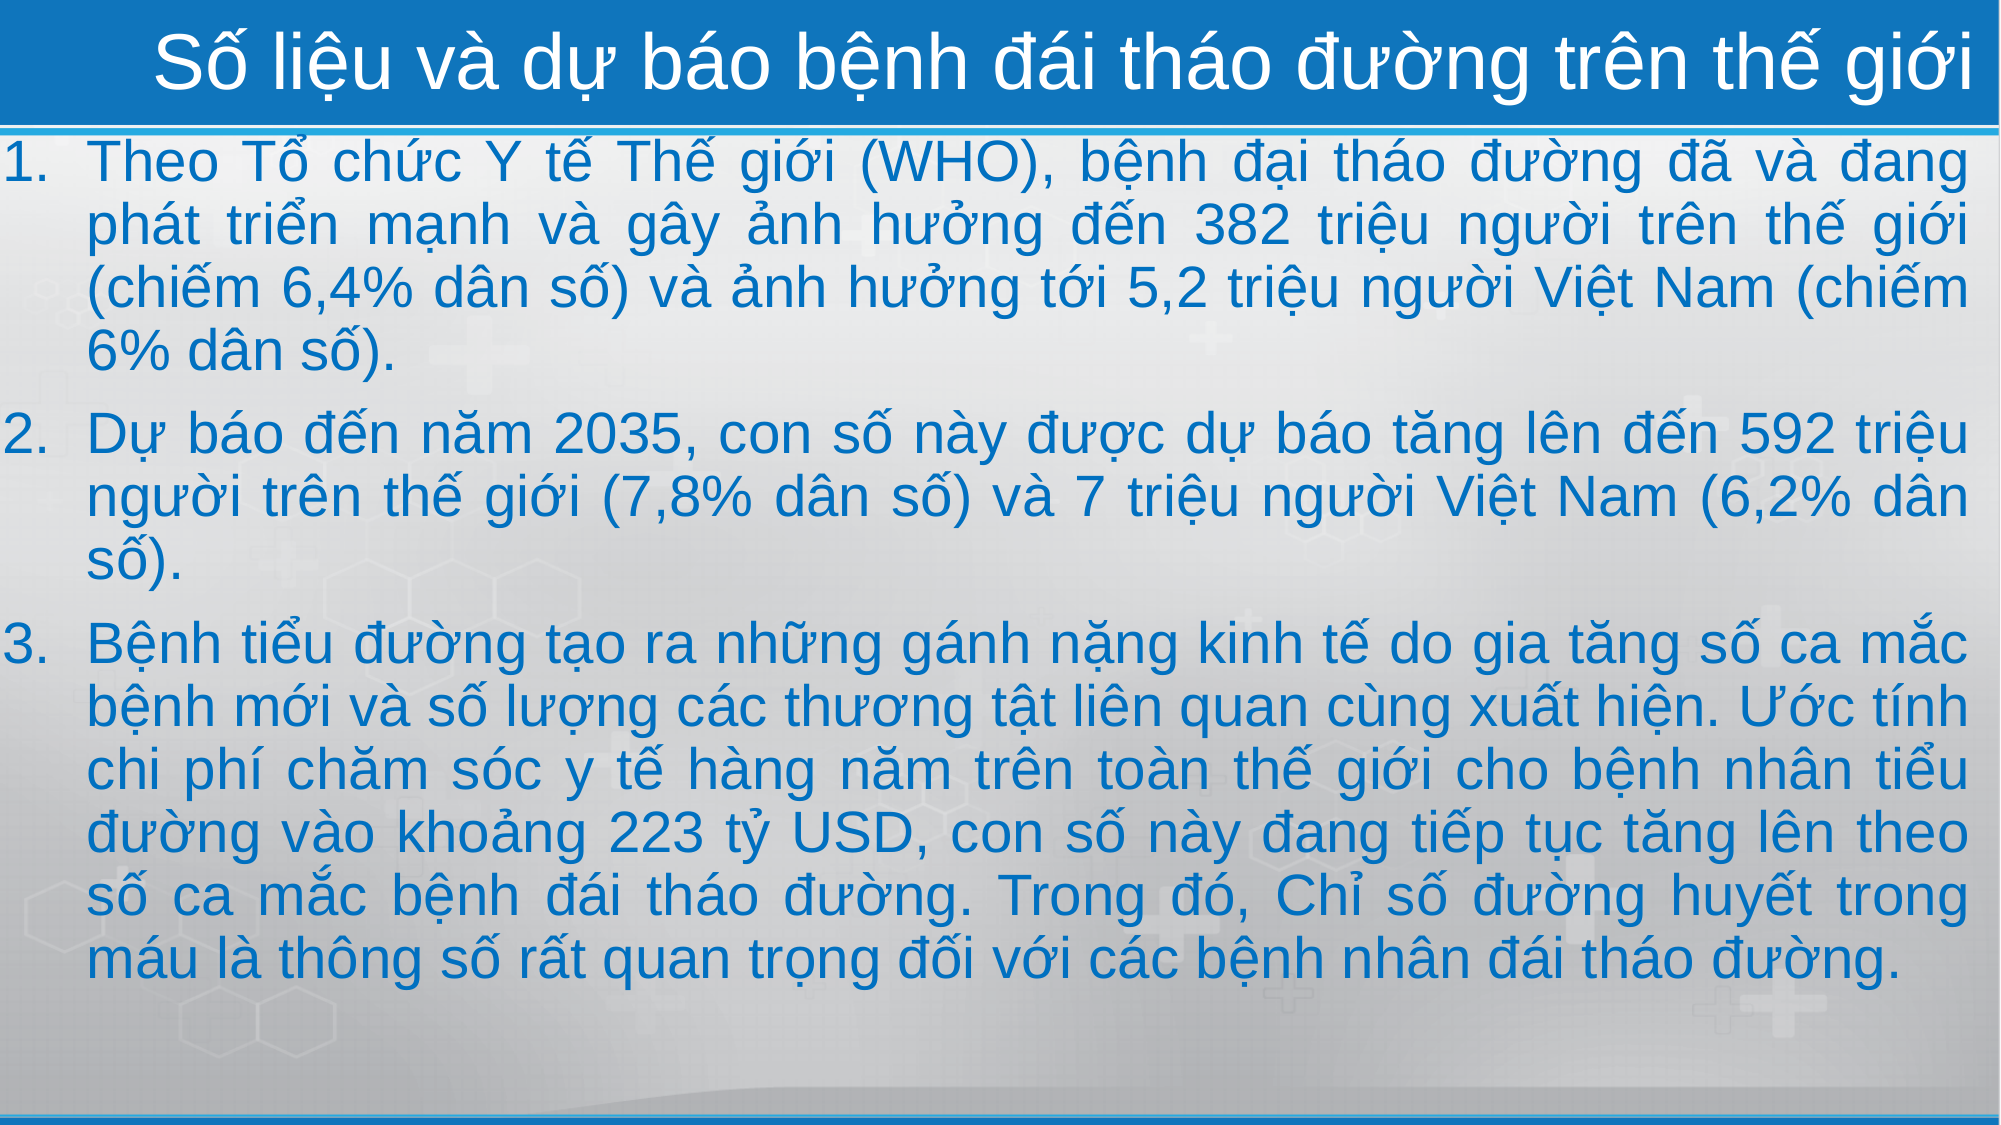

# Số liệu và dự báo bệnh đái tháo đường trên thế giới
Theo Tổ chức Y tế Thế giới (WHO), bệnh đại tháo đường đã và đang phát triển mạnh và gây ảnh hưởng đến 382 triệu người trên thế giới (chiếm 6,4% dân số) và ảnh hưởng tới 5,2 triệu người Việt Nam (chiếm 6% dân số).
Dự báo đến năm 2035, con số này được dự báo tăng lên đến 592 triệu người trên thế giới (7,8% dân số) và 7 triệu người Việt Nam (6,2% dân số).
Bệnh tiểu đường tạo ra những gánh nặng kinh tế do gia tăng số ca mắc bệnh mới và số lượng các thương tật liên quan cùng xuất hiện. Ước tính chi phí chăm sóc y tế hàng năm trên toàn thế giới cho bệnh nhân tiểu đường vào khoảng 223 tỷ USD, con số này đang tiếp tục tăng lên theo số ca mắc bệnh đái tháo đường. Trong đó, Chỉ số đường huyết trong máu là thông số rất quan trọng đối với các bệnh nhân đái tháo đường.